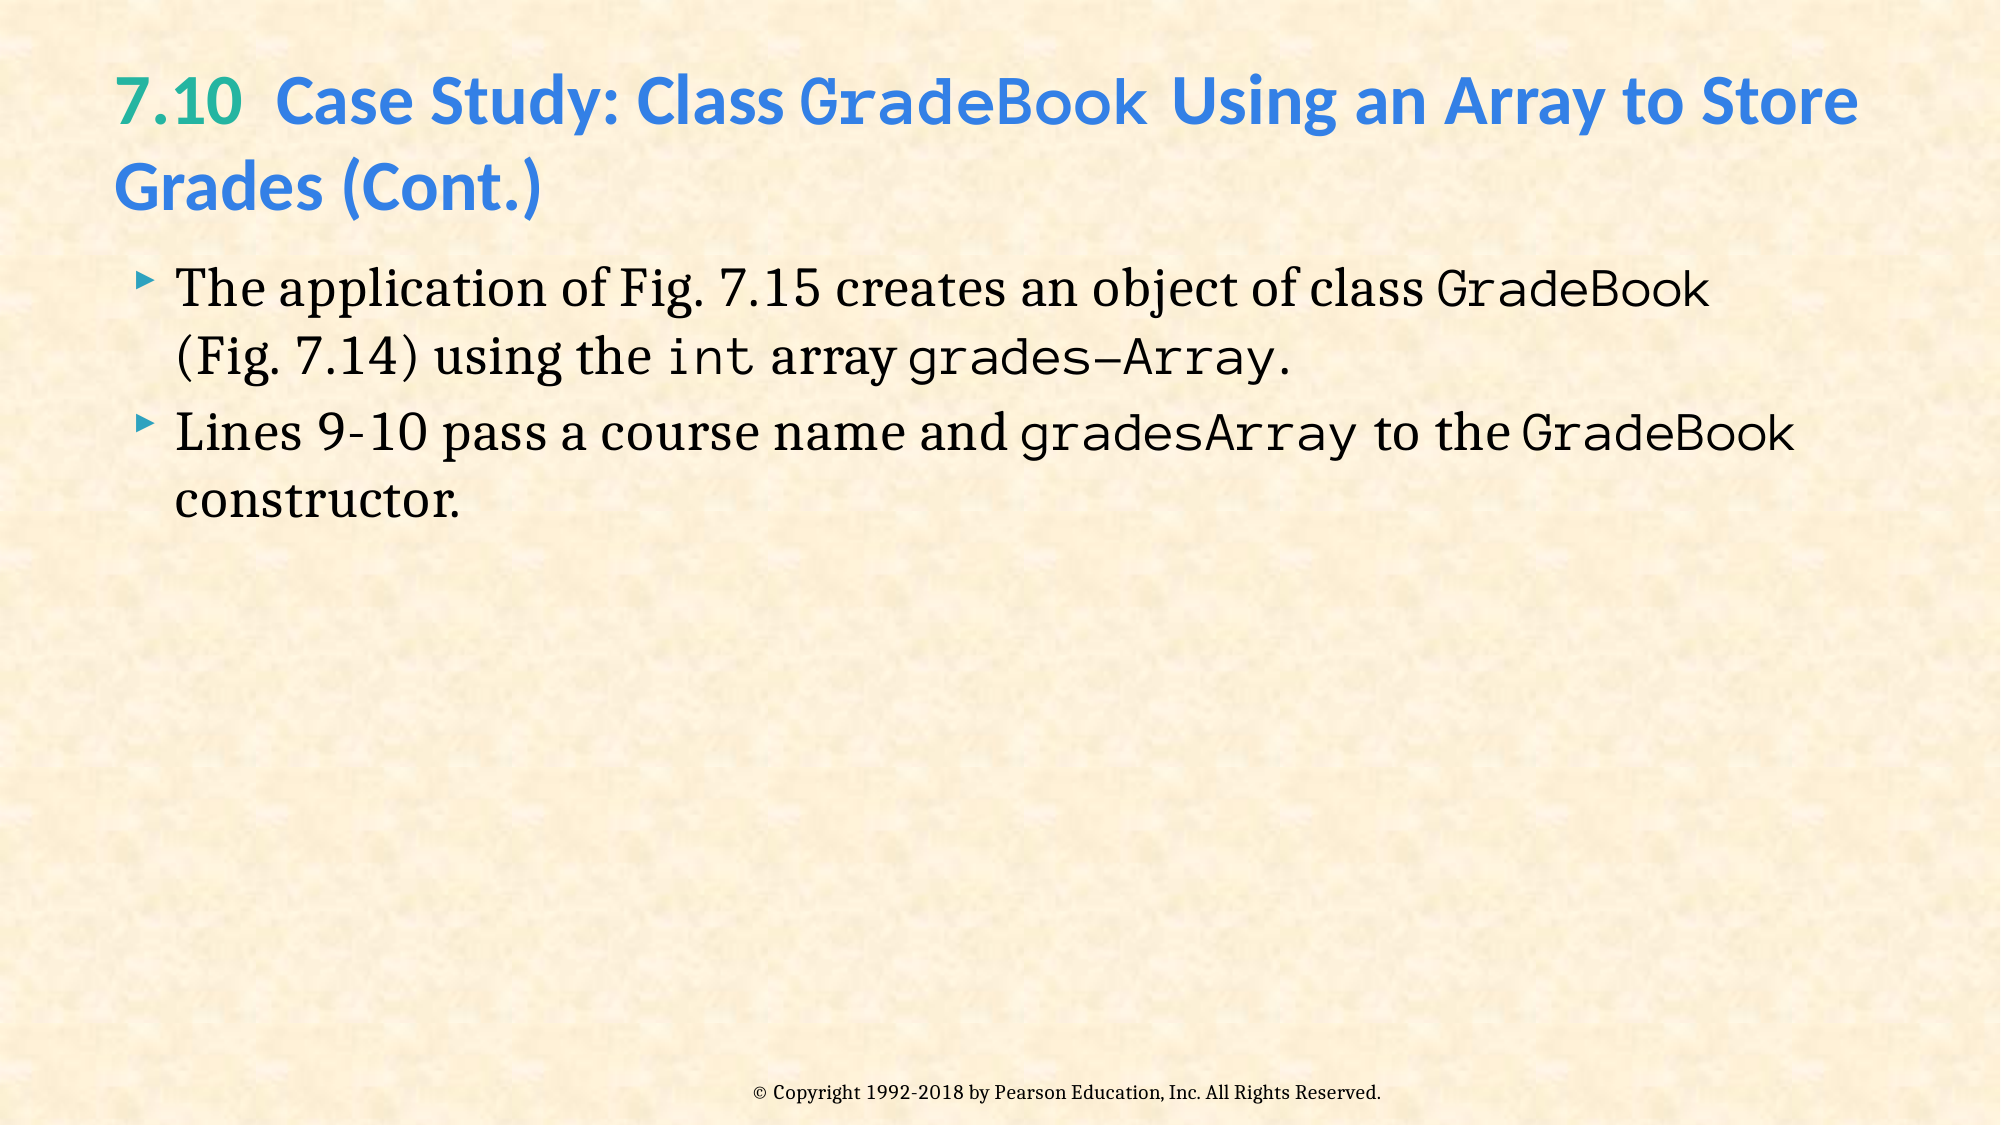

# 7.10  Case Study: Class GradeBook Using an Array to Store Grades (Cont.)
The application of Fig. 7.15 creates an object of class GradeBook (Fig. 7.14) using the int array grades-Array.
Lines 9-10 pass a course name and gradesArray to the GradeBook constructor.
© Copyright 1992-2018 by Pearson Education, Inc. All Rights Reserved.